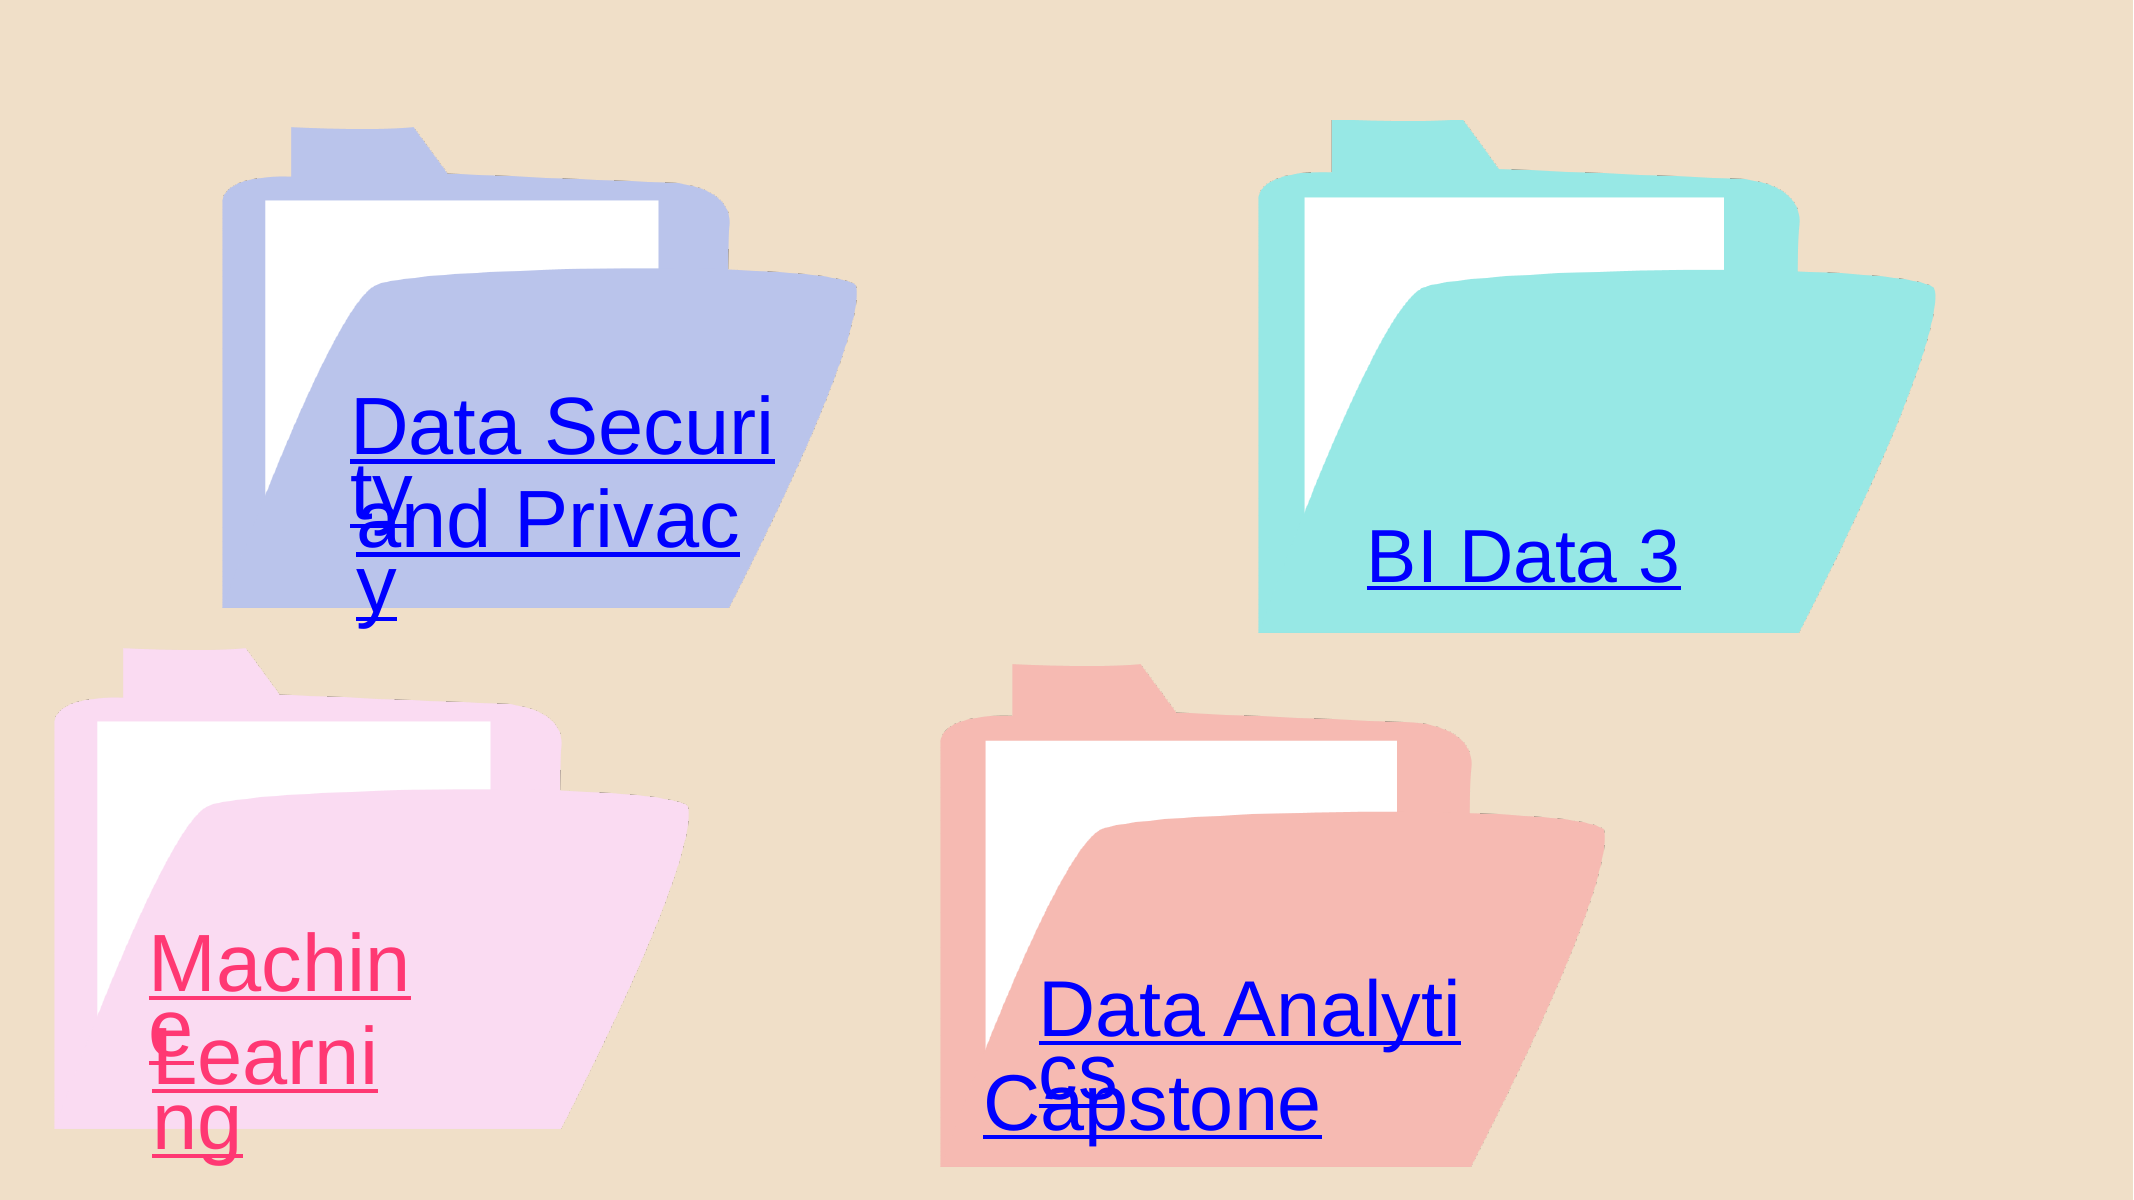

Data Security
and Privacy
BI Data 3

Machine
Data Analytics
Learning
Capstone